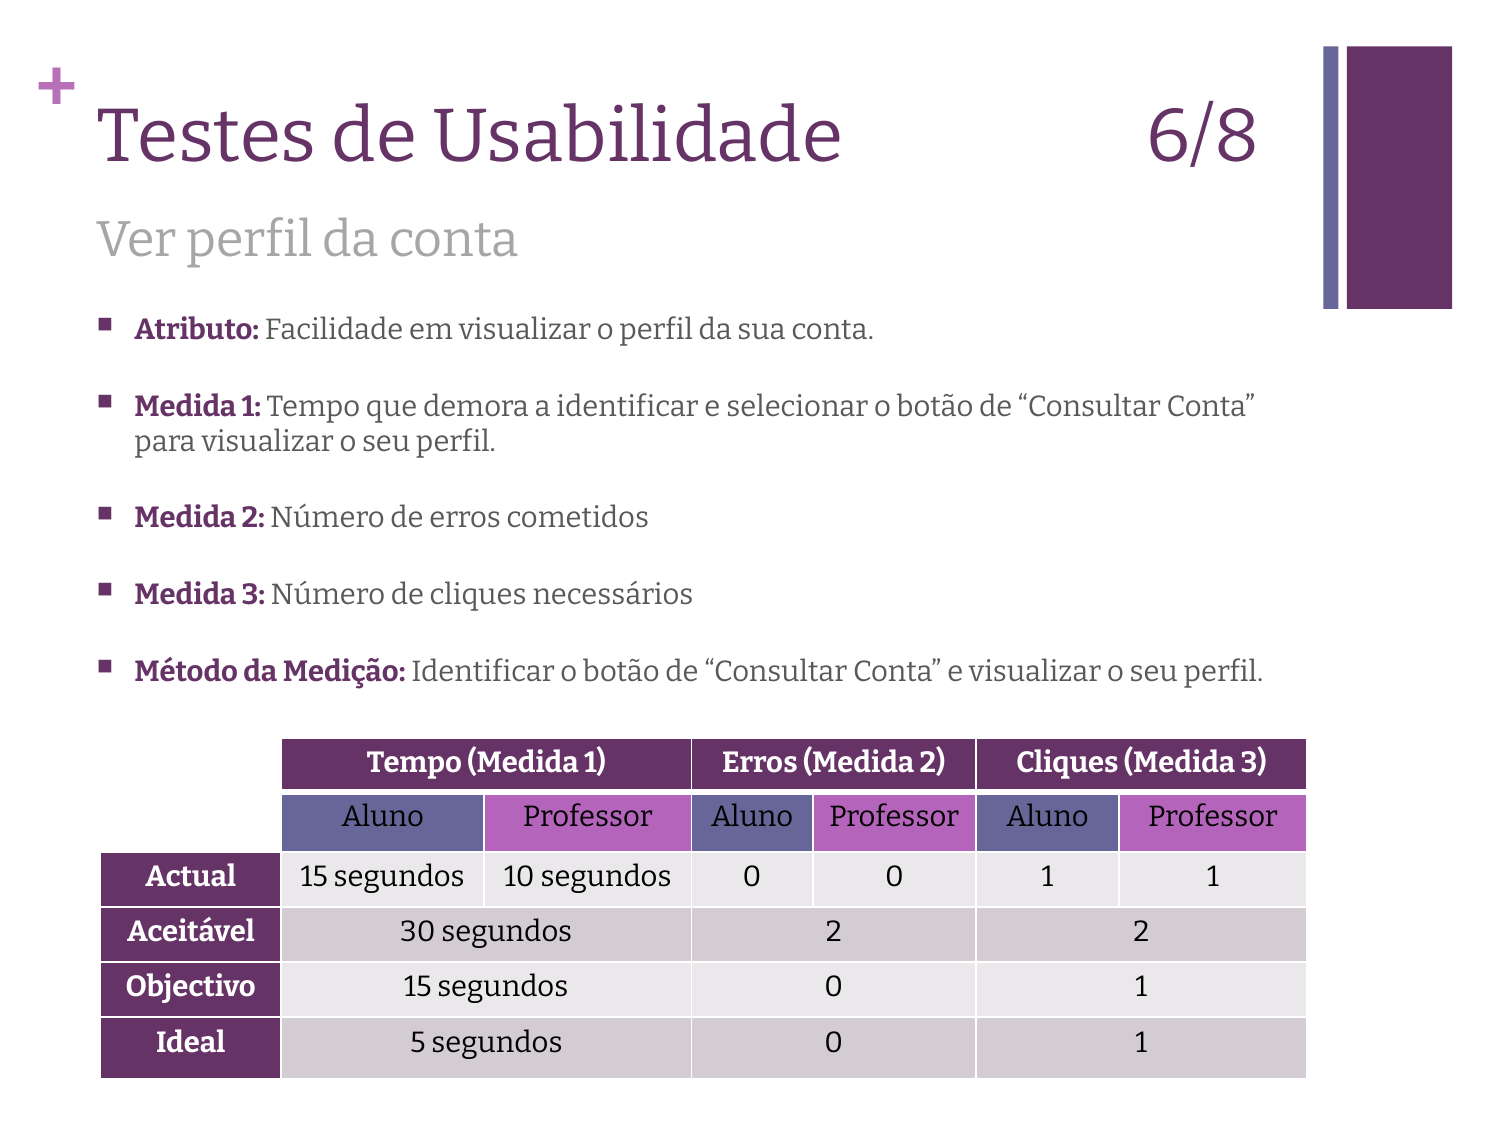

# Testes de Usabilidade 		6/8
Ver perfil da conta
Atributo: Facilidade em visualizar o perfil da sua conta.
Medida 1: Tempo que demora a identificar e selecionar o botão de “Consultar Conta” para visualizar o seu perfil.
Medida 2: Número de erros cometidos
Medida 3: Número de cliques necessários
Método da Medição: Identificar o botão de “Consultar Conta” e visualizar o seu perfil.

|  | Tempo (Medida 1) |  | Erros (Medida 2) |  | Cliques (Medida 3) |  |
| --- | --- | --- | --- | --- | --- | --- |
|  | Aluno | Professor | Aluno | Professor | Aluno | Professor |
| Actual | 15 segundos | 10 segundos | 0 | 0 | 1 | 1 |
| Aceitável | 30 segundos |  | 2 |  | 2 |  |
| Objectivo | 15 segundos |  | 0 |  | 1 |  |
| Ideal | 5 segundos |  | 0 |  | 1 |  |